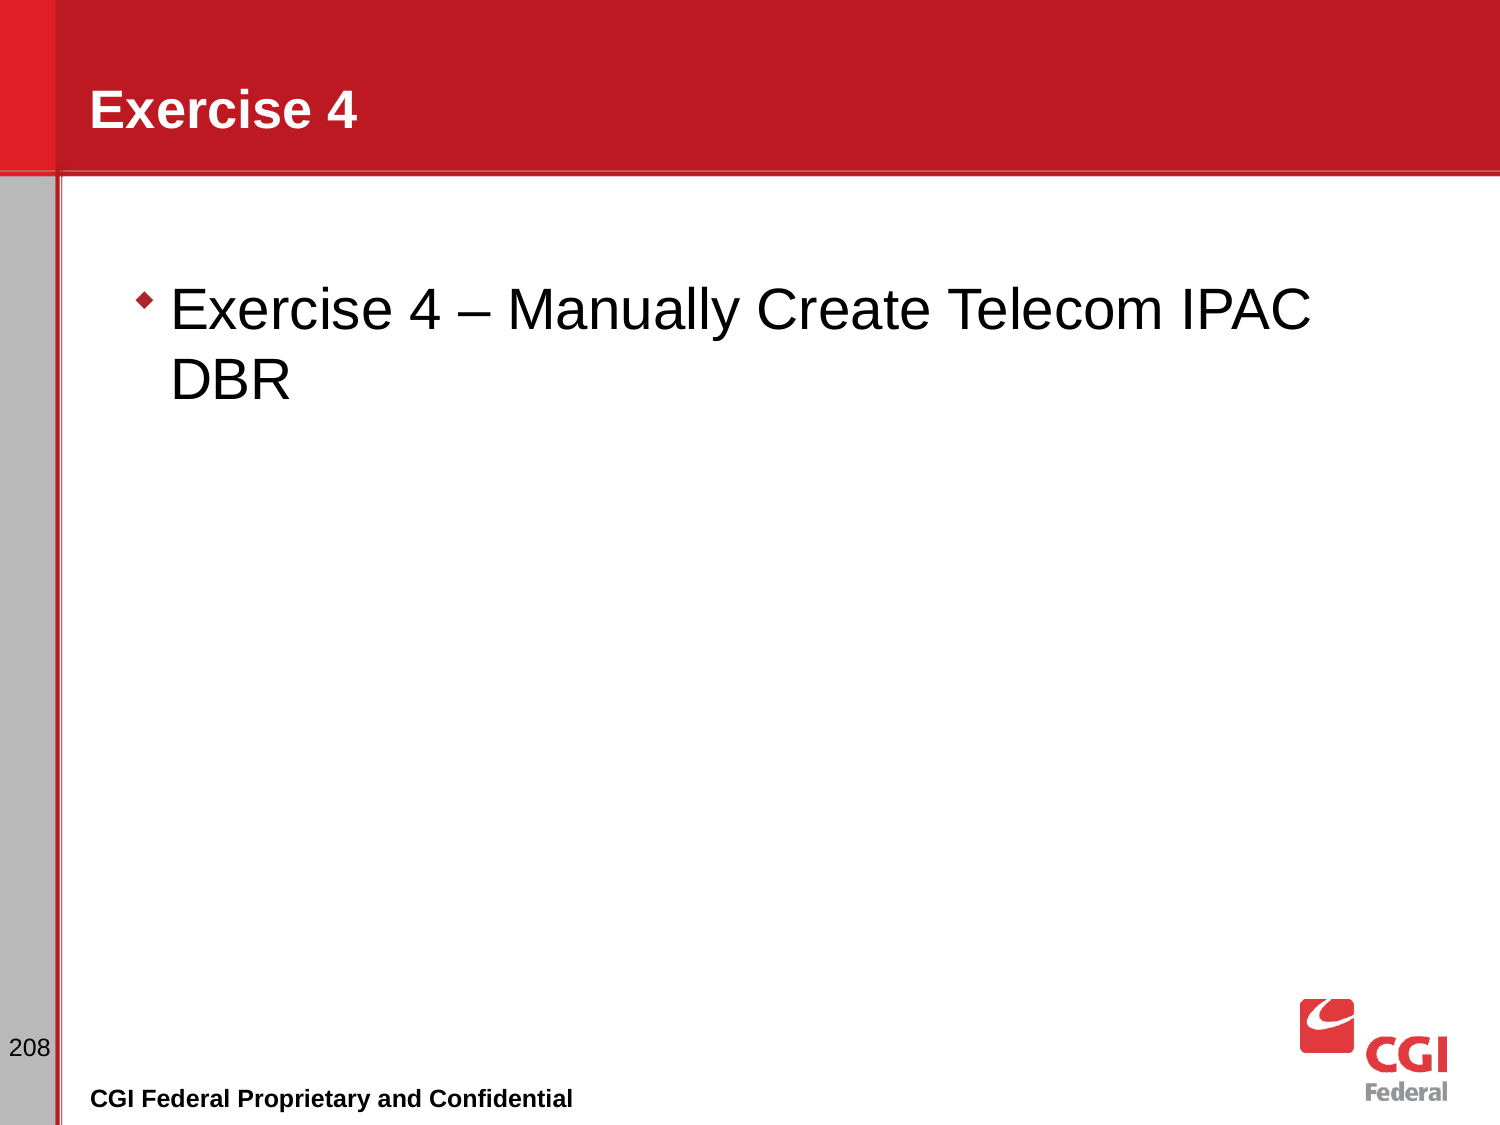

# Exercise 4
Exercise 4 – Manually Create Telecom IPAC DBR

208
CGI Federal Proprietary and Confidential